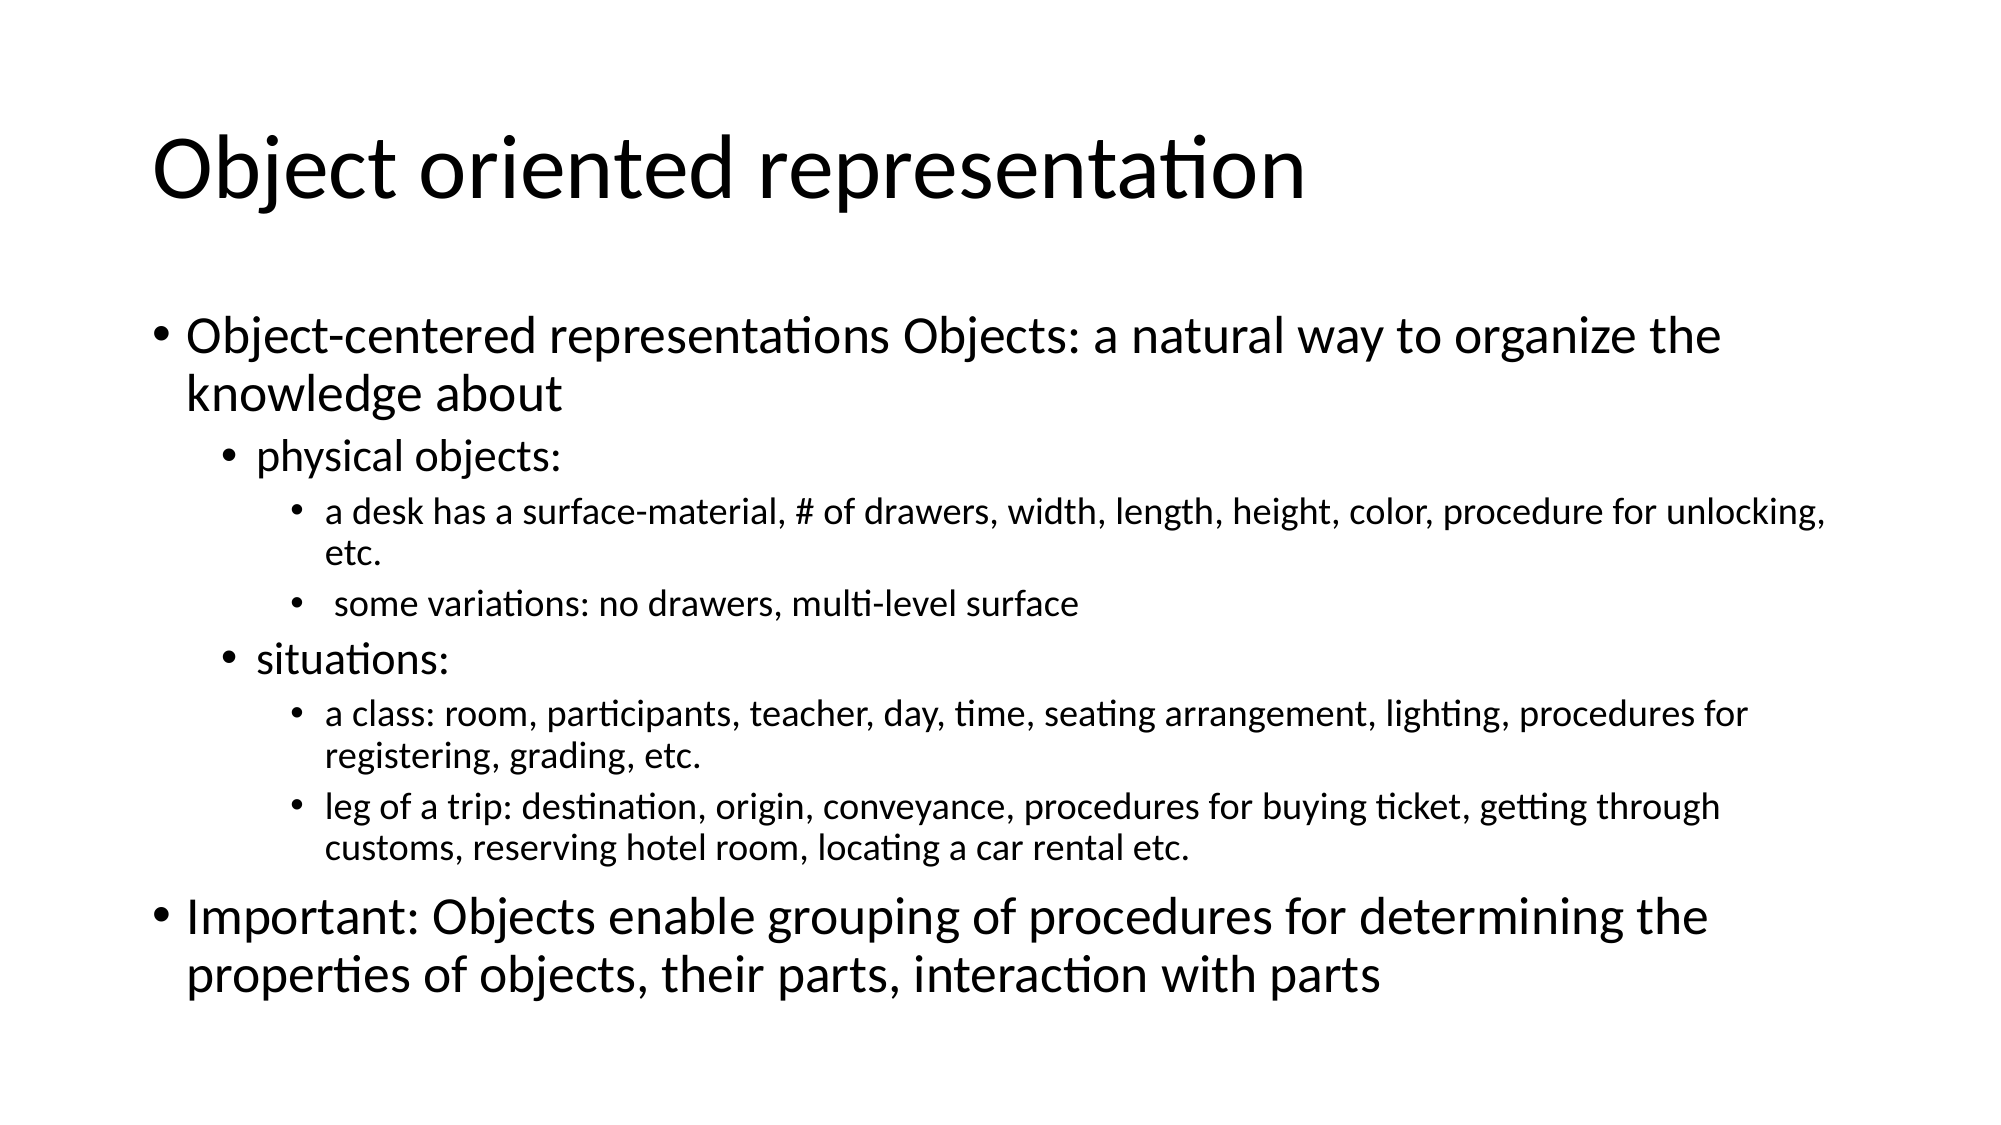

# Object oriented representation
Object-centered representations Objects: a natural way to organize the knowledge about
physical objects:
a desk has a surface-material, # of drawers, width, length, height, color, procedure for unlocking, etc.
 some variations: no drawers, multi-level surface
situations:
a class: room, participants, teacher, day, time, seating arrangement, lighting, procedures for registering, grading, etc.
leg of a trip: destination, origin, conveyance, procedures for buying ticket, getting through customs, reserving hotel room, locating a car rental etc.
Important: Objects enable grouping of procedures for determining the properties of objects, their parts, interaction with parts